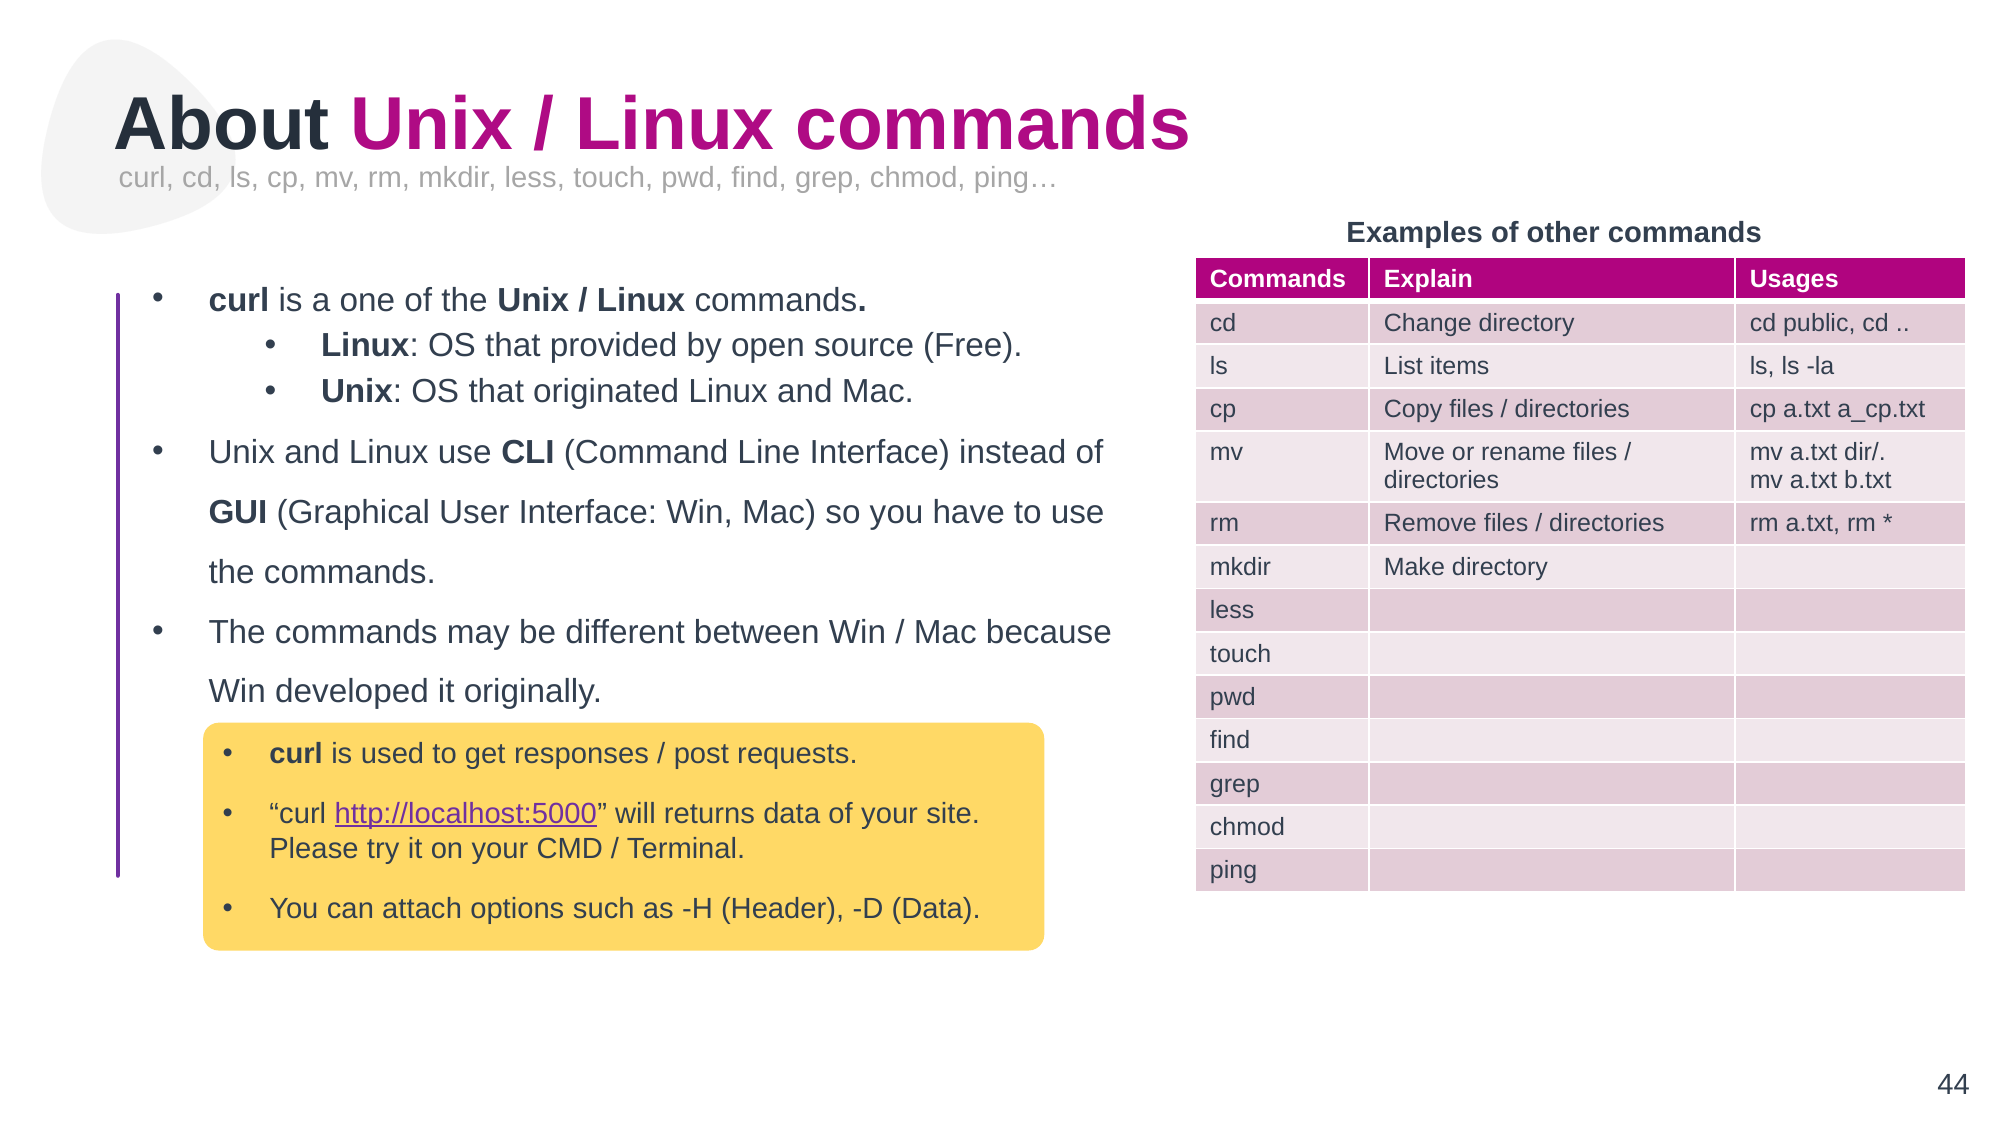

About Unix / Linux commands
curl, cd, ls, cp, mv, rm, mkdir, less, touch, pwd, find, grep, chmod, ping…
Examples of other commands
curl is a one of the Unix / Linux commands.
Linux: OS that provided by open source (Free).
Unix: OS that originated Linux and Mac.
Unix and Linux use CLI (Command Line Interface) instead of GUI (Graphical User Interface: Win, Mac) so you have to use the commands.
The commands may be different between Win / Mac because Win developed it originally.
| Commands | Explain | Usages |
| --- | --- | --- |
| cd | Change directory | cd public, cd .. |
| ls | List items | ls, ls -la |
| cp | Copy files / directories | cp a.txt a\_cp.txt |
| mv | Move or rename files / directories | mv a.txt dir/. mv a.txt b.txt |
| rm | Remove files / directories | rm a.txt, rm \* |
| mkdir | Make directory |  |
| less |  |  |
| touch |  |  |
| pwd |  |  |
| find |  |  |
| grep |  |  |
| chmod |  |  |
| ping |  |  |
curl is used to get responses / post requests.
“curl http://localhost:5000” will returns data of your site. Please try it on your CMD / Terminal.
You can attach options such as -H (Header), -D (Data).
44